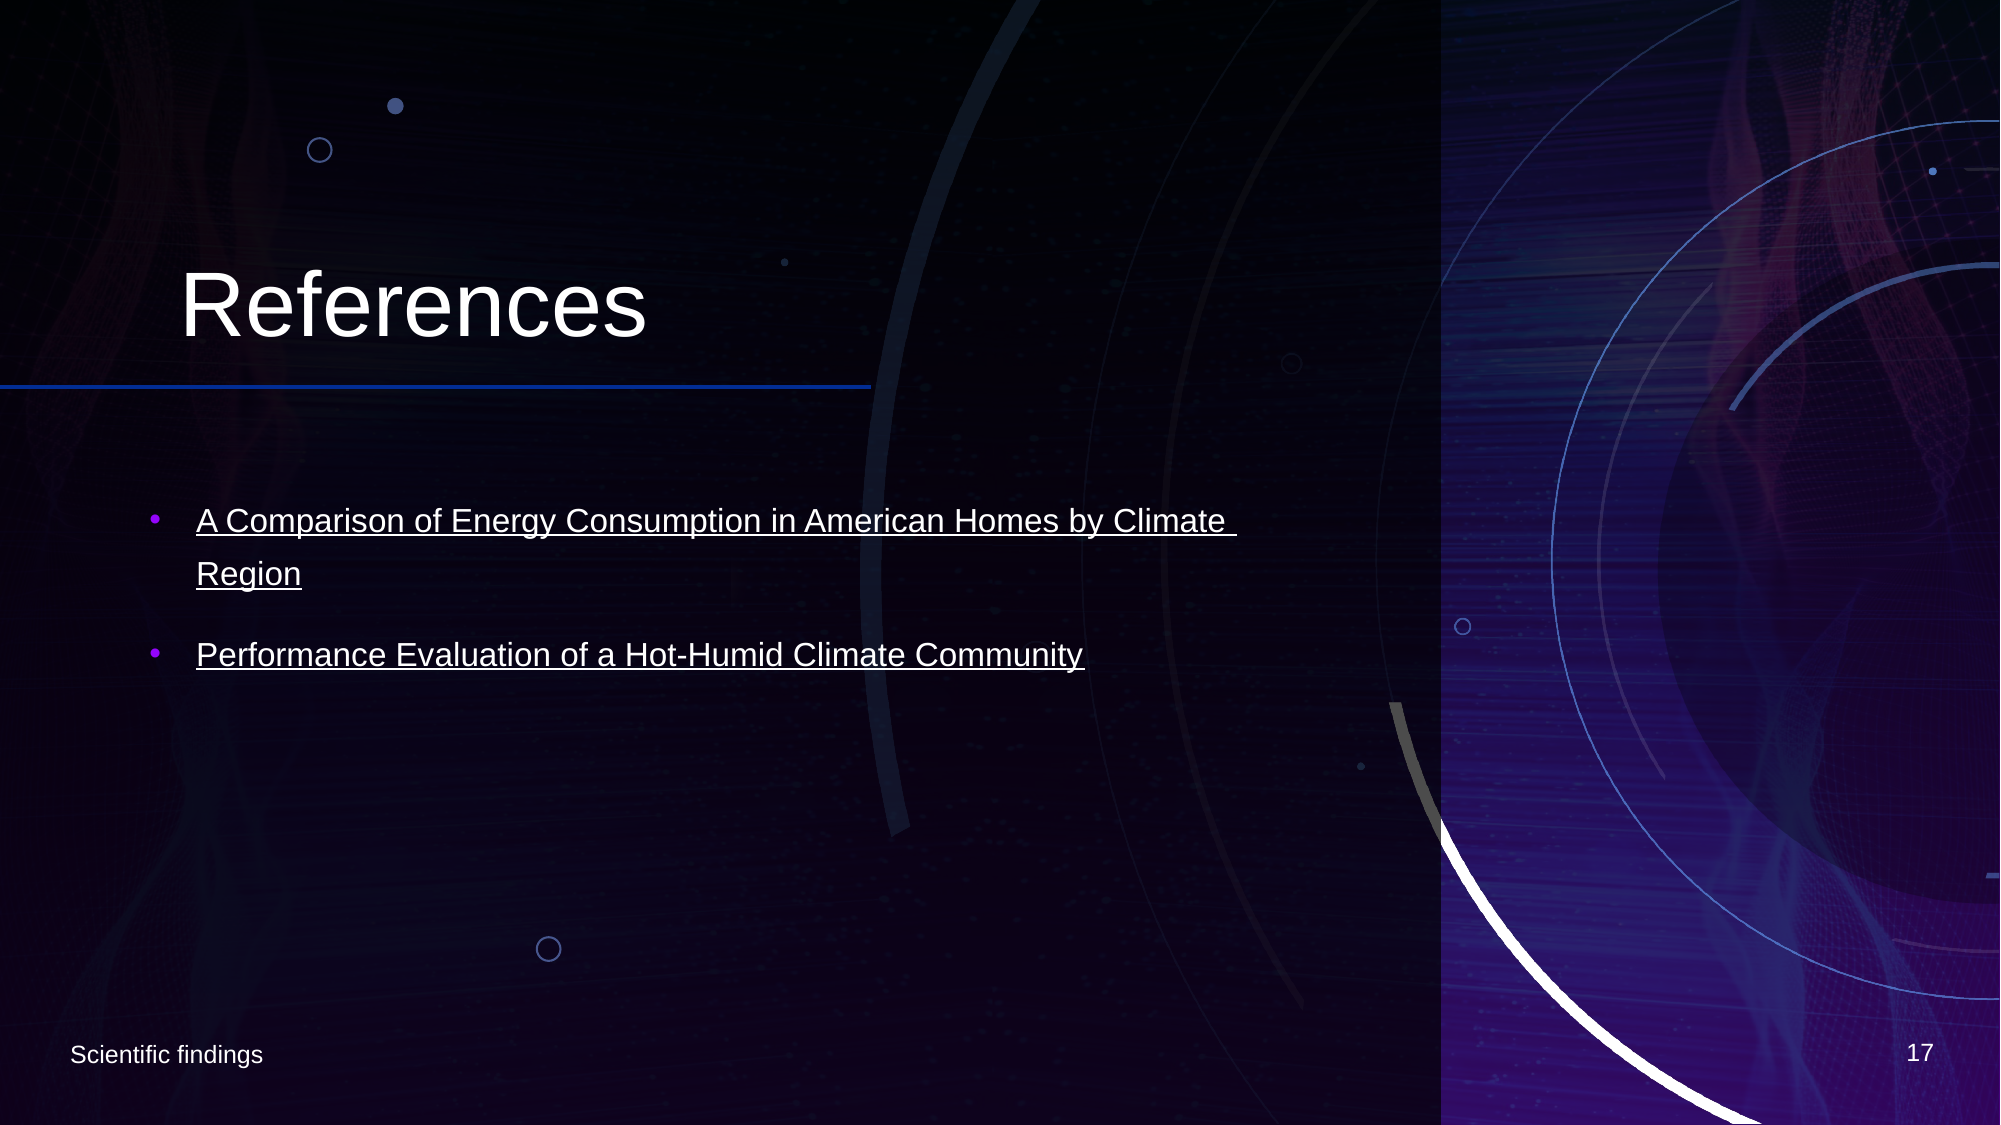

# References
A Comparison of Energy Consumption in American Homes by Climate Region
Performance Evaluation of a Hot-Humid Climate Community

17
Scientific findings